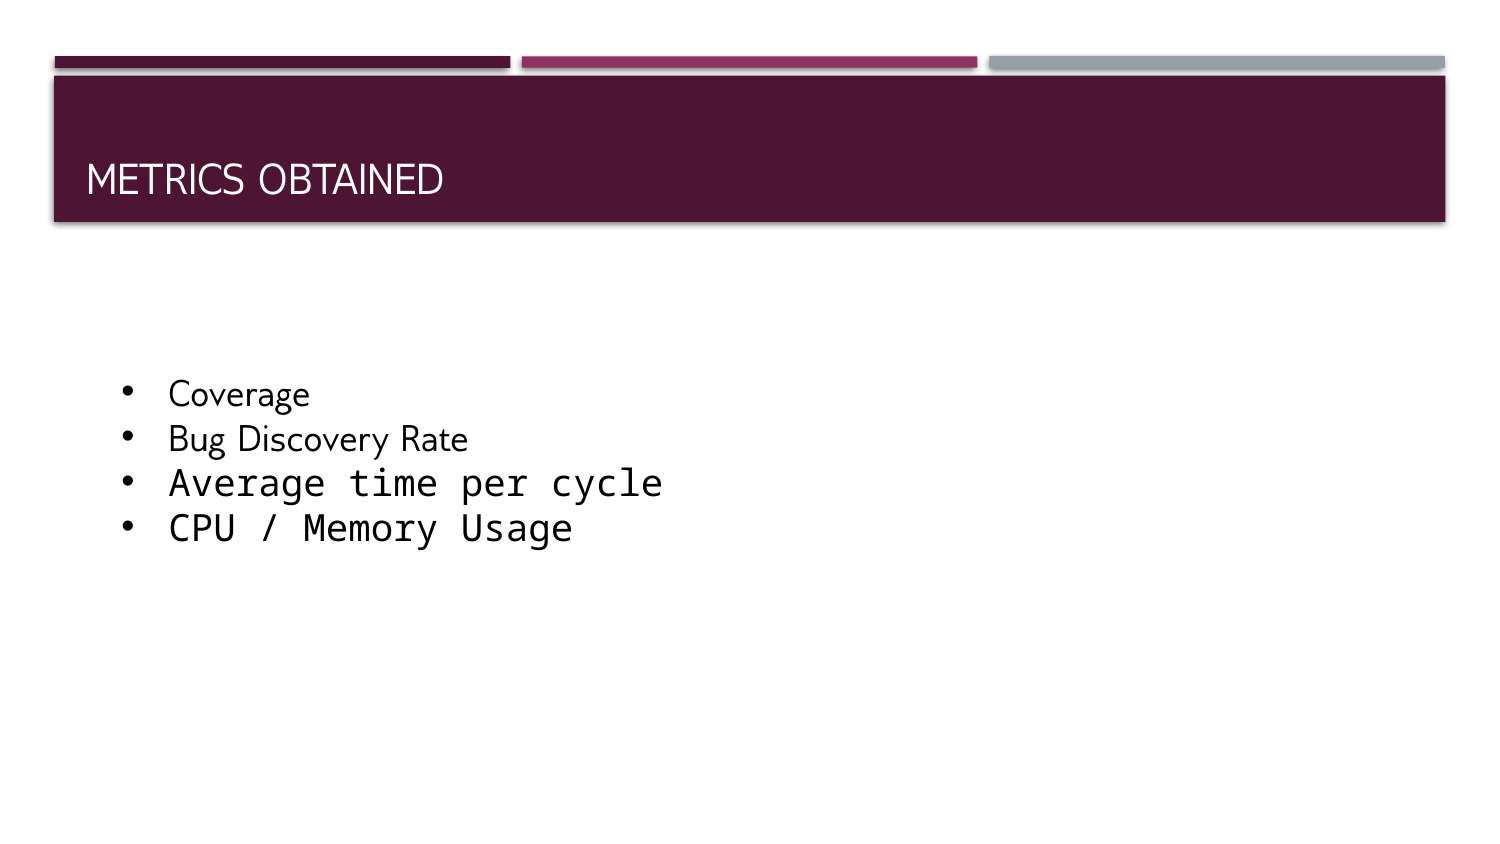

# Metrics OBTAINED
Coverage
Bug Discovery Rate
Average time per cycle
CPU / Memory Usage